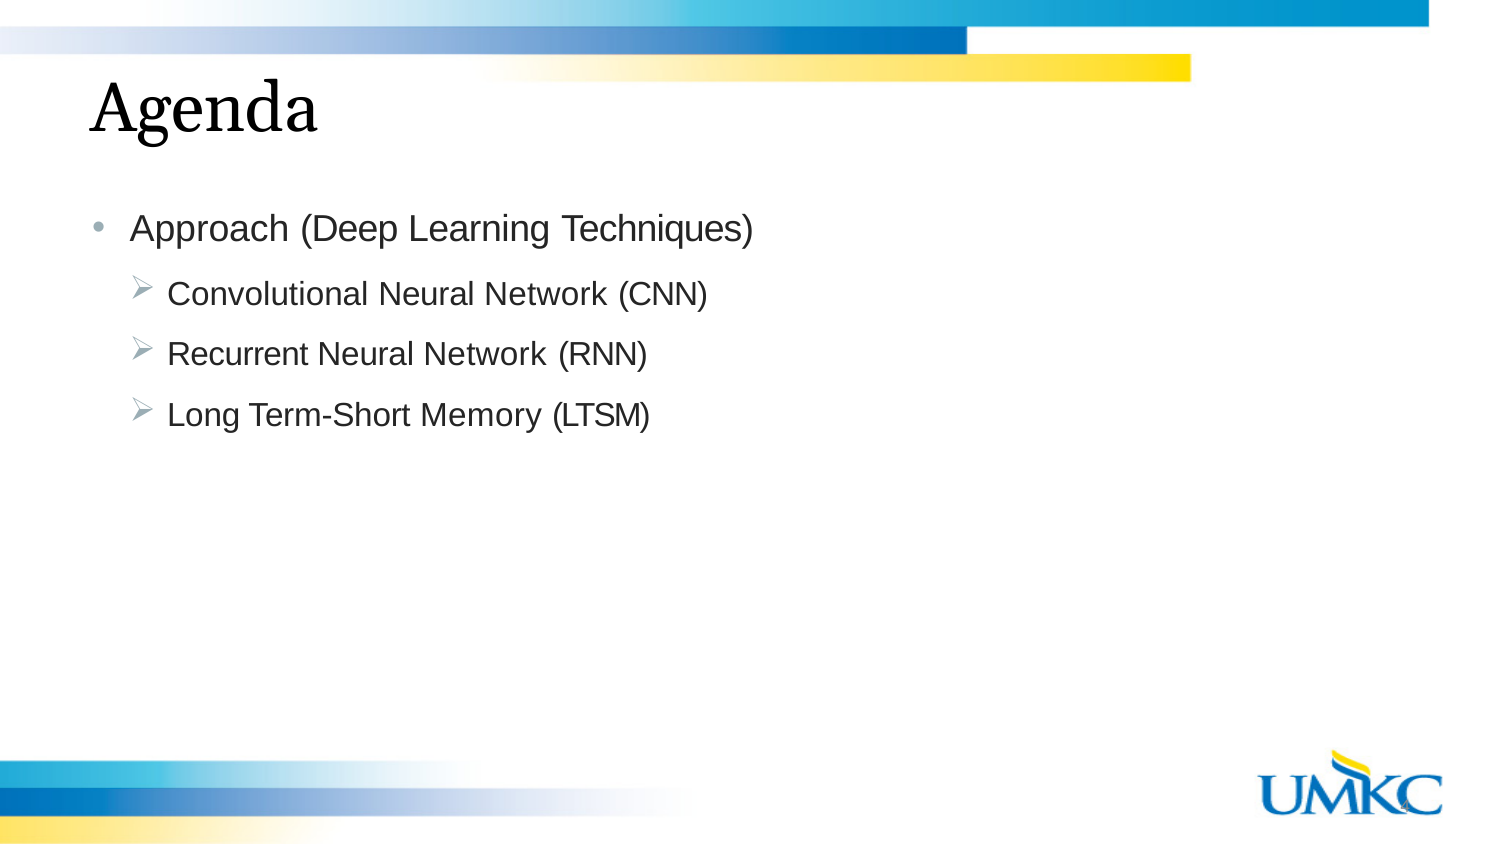

# Agenda
Approach (Deep Learning Techniques)
Convolutional Neural Network (CNN)
Recurrent Neural Network (RNN)
Long Term-Short Memory (LTSM)
4